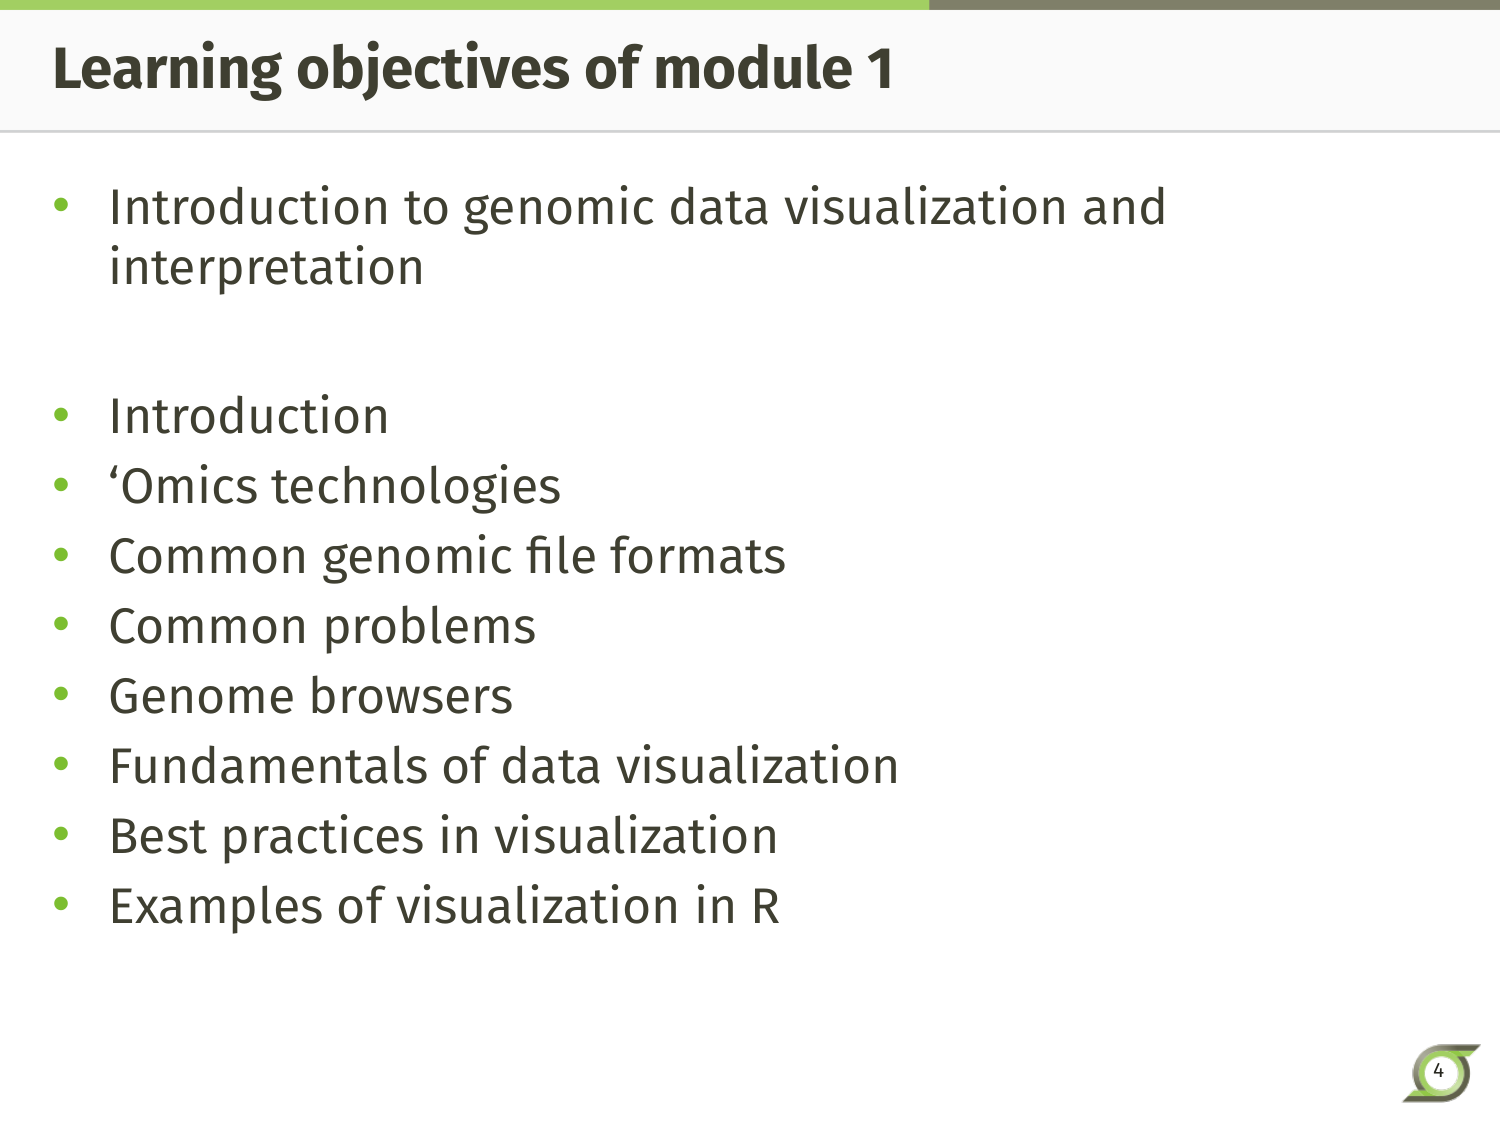

# Learning objectives of module 1
Introduction to genomic data visualization and interpretation

Introduction
‘Omics technologies
Common genomic file formats
Common problems
Genome browsers
Fundamentals of data visualization
Best practices in visualization
Examples of visualization in R